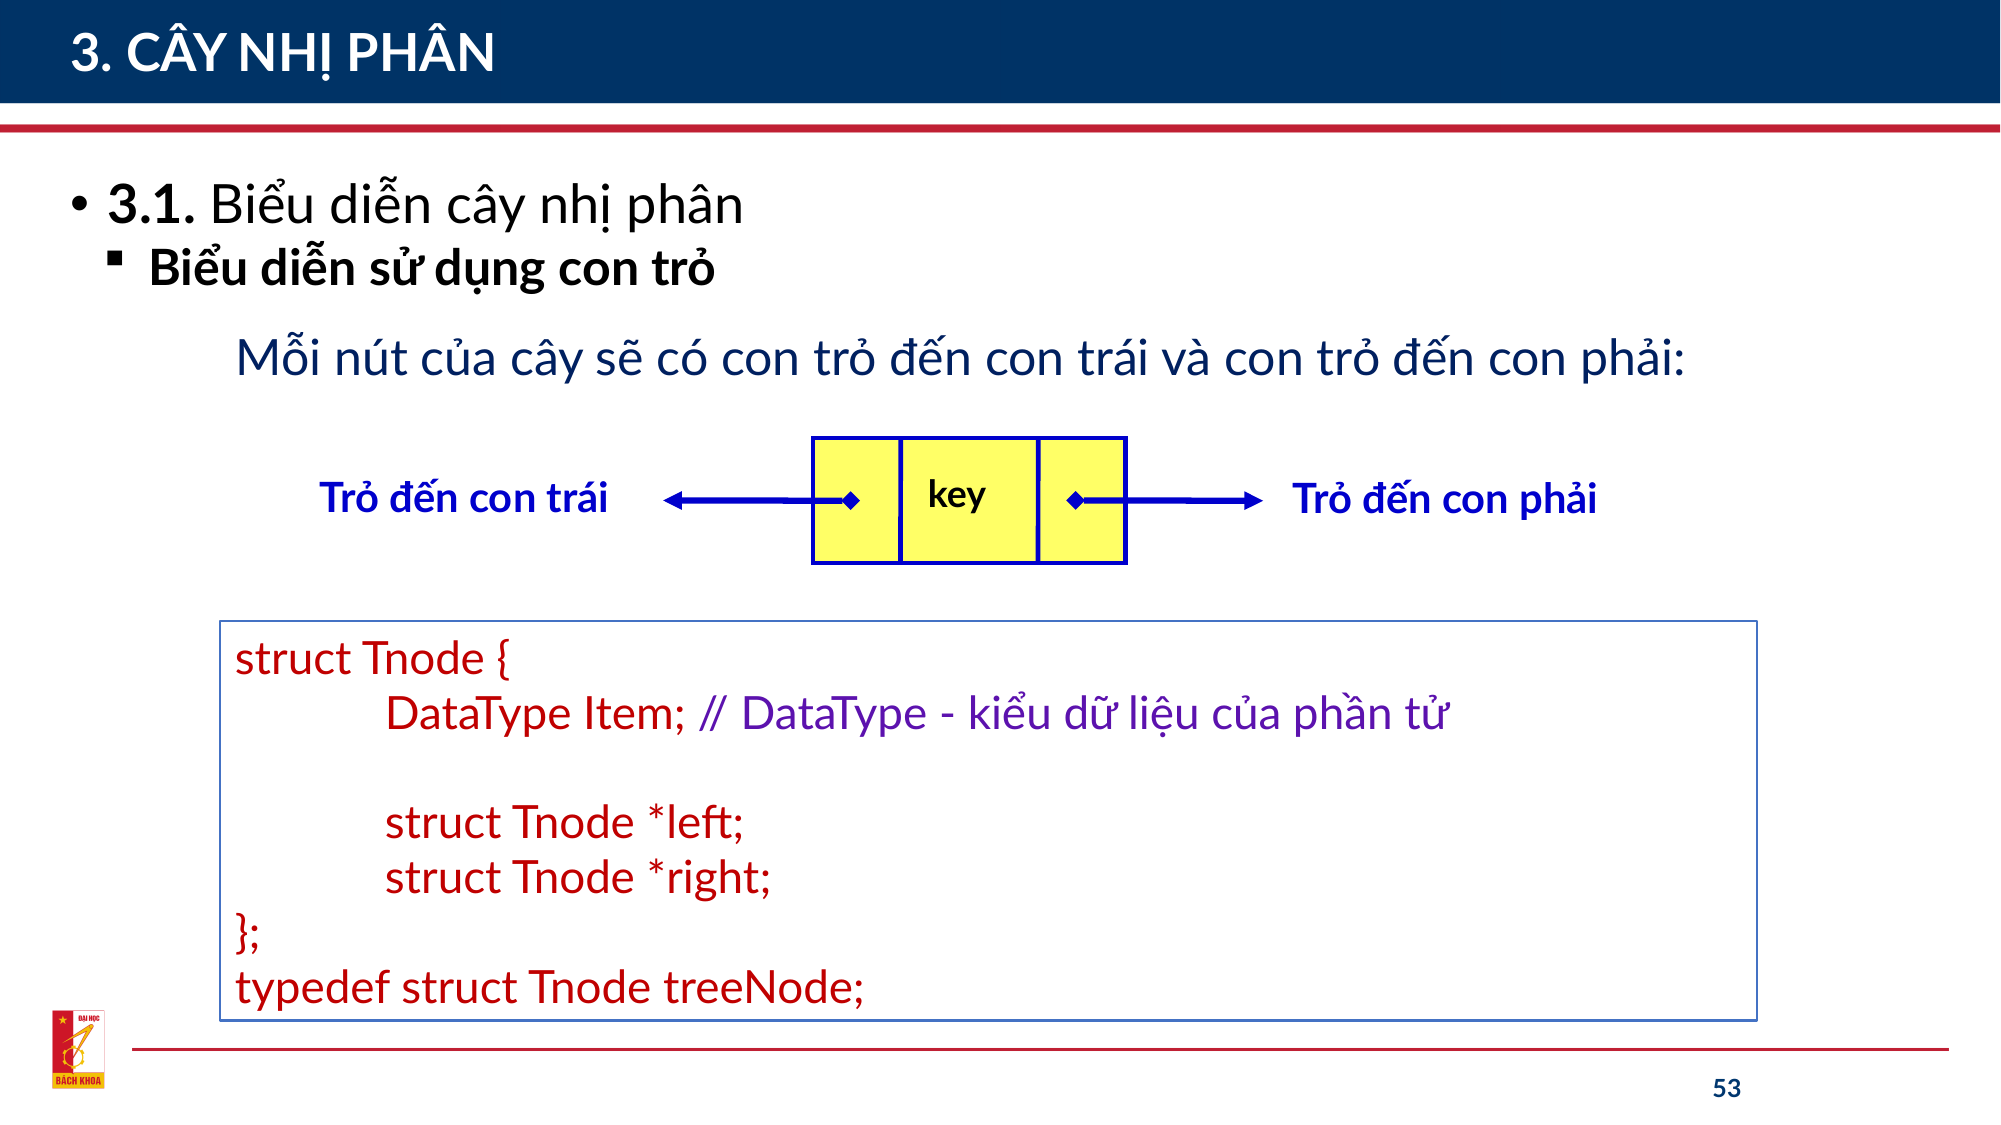

# 3. CÂY NHỊ PHÂN
3.1. Biểu diễn cây nhị phân
Biểu diễn sử dụng con trỏ
Mỗi nút của cây sẽ có con trỏ đến con trái và con trỏ đến con phải:

Trỏ đến con trái
key
Trỏ đến con phải
struct Tnode {
	DataType Item; // DataType - kiểu dữ liệu của phần tử

 	struct Tnode *left;
	struct Tnode *right;
};
typedef struct Tnode treeNode;
53